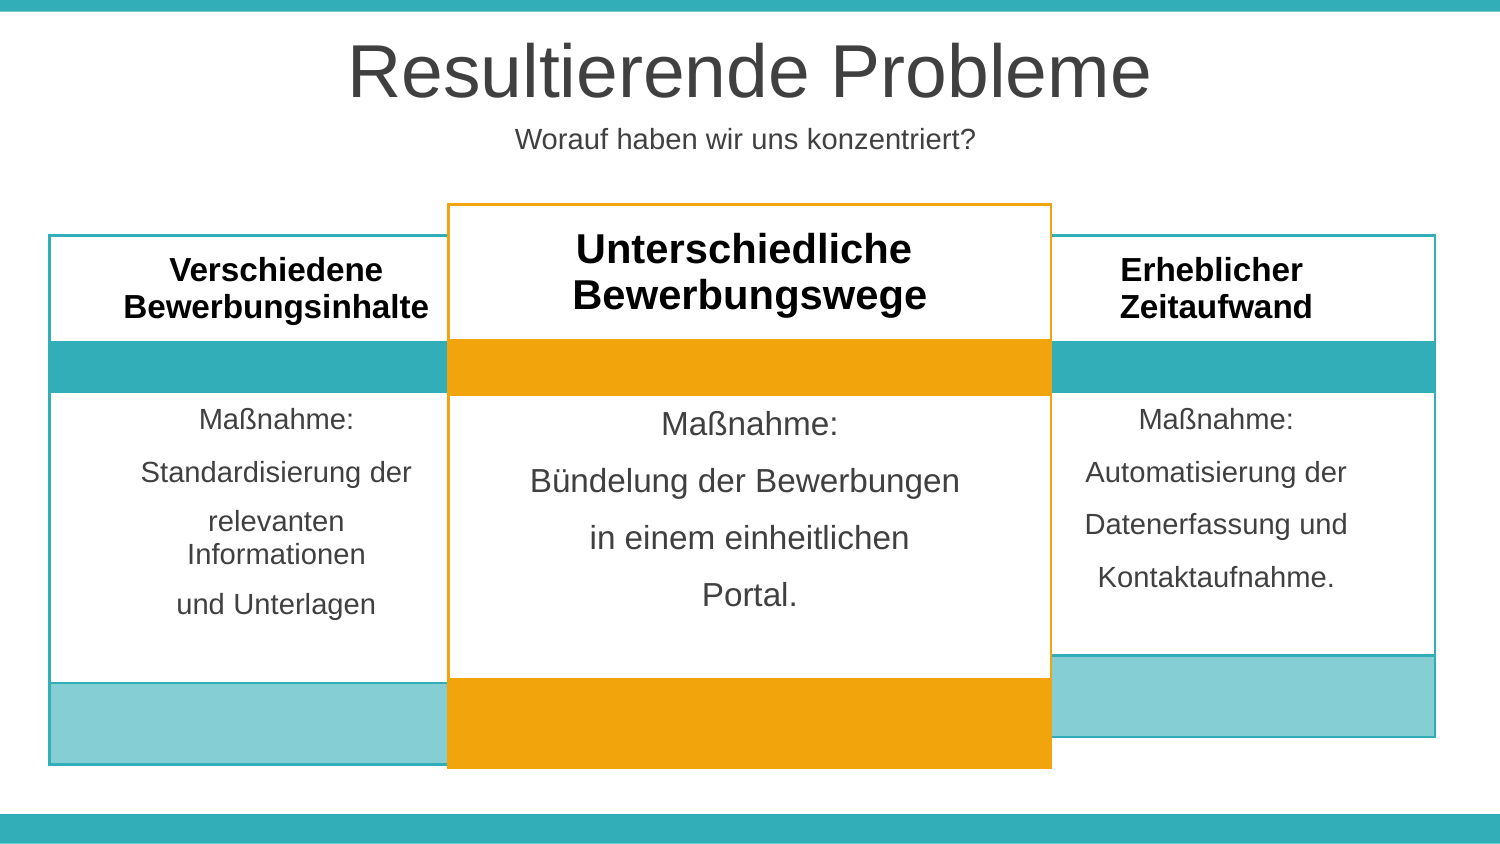

Resultierende Probleme
Worauf haben wir uns konzentriert?
|  | Unterschiedliche Bewerbungswege |  |
| --- | --- | --- |
|  |  |  |
|  | Maßnahme: |  |
|  | Bündelung der Bewerbungen |  |
|  | in einem einheitlichen |  |
|  | Portal. |  |
|  |  |  |
|  |  |  |
|  | Verschiedene Bewerbungsinhalte |  |
| --- | --- | --- |
|  |  |  |
|  | Maßnahme: |  |
|  | Standardisierung der |  |
|  | relevanten Informationen |  |
|  | und Unterlagen |  |
|  |  |  |
|  |  |  |
|  | Erheblicher Zeitaufwand |  |
| --- | --- | --- |
|  |  |  |
|  | Maßnahme: |  |
|  | Automatisierung der |  |
|  | Datenerfassung und |  |
|  | Kontaktaufnahme. |  |
|  |  |  |
|  |  |  |